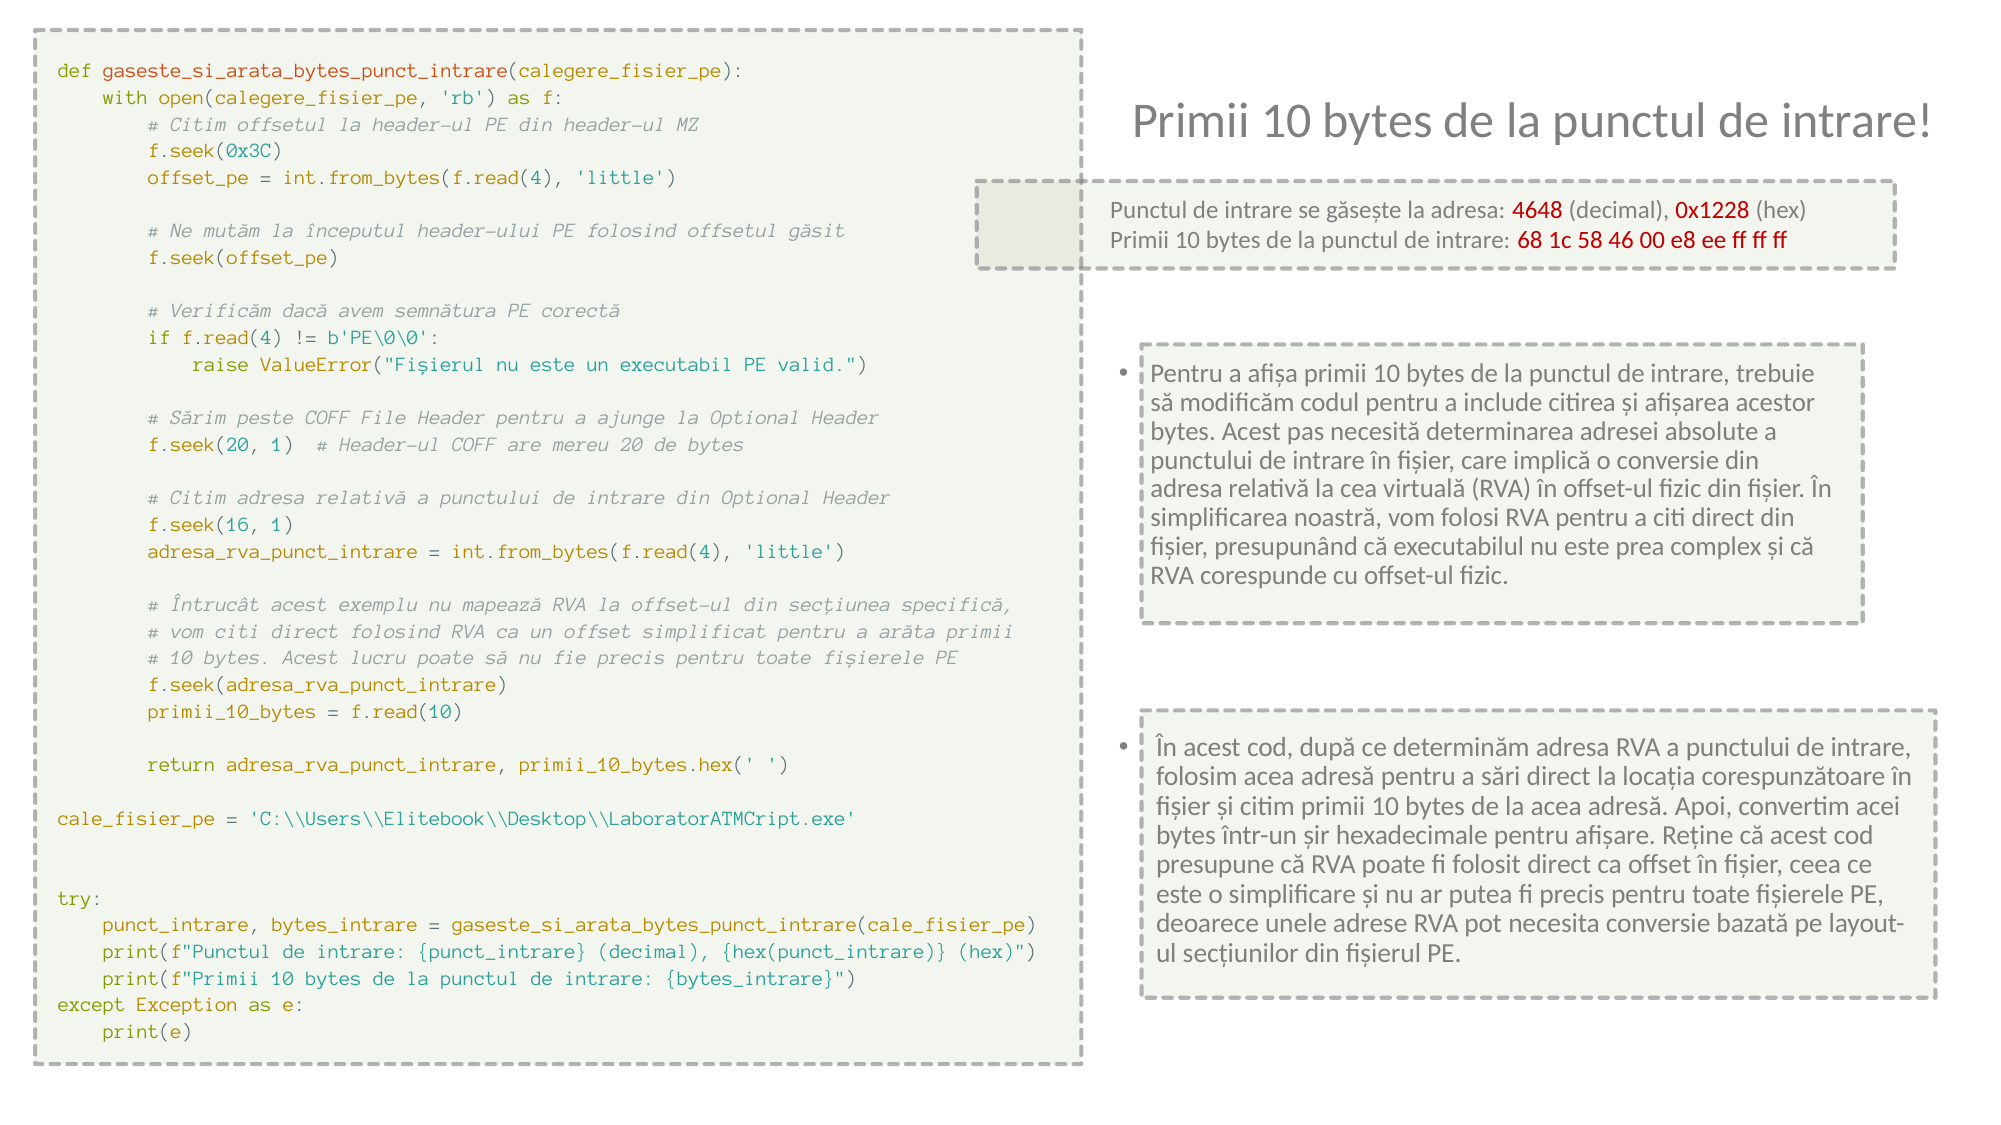

def gaseste_si_arata_bytes_punct_intrare(calegere_fisier_pe):
    with open(calegere_fisier_pe, 'rb') as f:
        # Citim offsetul la header-ul PE din header-ul MZ
        f.seek(0x3C)
        offset_pe = int.from_bytes(f.read(4), 'little')

        # Ne mutăm la începutul header-ului PE folosind offsetul găsit
        f.seek(offset_pe)

        # Verificăm dacă avem semnătura PE corectă
        if f.read(4) != b'PE\0\0':
            raise ValueError("Fișierul nu este un executabil PE valid.")

        # Sărim peste COFF File Header pentru a ajunge la Optional Header
        f.seek(20, 1)  # Header-ul COFF are mereu 20 de bytes

        # Citim adresa relativă a punctului de intrare din Optional Header
        f.seek(16, 1)
        adresa_rva_punct_intrare = int.from_bytes(f.read(4), 'little')

        # Întrucât acest exemplu nu mapează RVA la offset-ul din secțiunea specifică,
        # vom citi direct folosind RVA ca un offset simplificat pentru a arăta primii
        # 10 bytes. Acest lucru poate să nu fie precis pentru toate fișierele PE
        f.seek(adresa_rva_punct_intrare)
        primii_10_bytes = f.read(10)

        return adresa_rva_punct_intrare, primii_10_bytes.hex(' ')

cale_fisier_pe = 'C:\\Users\\Elitebook\\Desktop\\LaboratorATMCript.exe'

try:
    punct_intrare, bytes_intrare = gaseste_si_arata_bytes_punct_intrare(cale_fisier_pe)
    print(f"Punctul de intrare: {punct_intrare} (decimal), {hex(punct_intrare)} (hex)")
    print(f"Primii 10 bytes de la punctul de intrare: {bytes_intrare}")
except Exception as e:
    print(e)
# Primii 10 bytes de la punctul de intrare!

Punctul de intrare se găsește la adresa: 4648 (decimal), 0x1228 (hex)
Primii 10 bytes de la punctul de intrare: 68 1c 58 46 00 e8 ee ff ff ff

Pentru a afișa primii 10 bytes de la punctul de intrare, trebuie să modificăm codul pentru a include citirea și afișarea acestor bytes. Acest pas necesită determinarea adresei absolute a punctului de intrare în fișier, care implică o conversie din adresa relativă la cea virtuală (RVA) în offset-ul fizic din fișier. În simplificarea noastră, vom folosi RVA pentru a citi direct din fișier, presupunând că executabilul nu este prea complex și că RVA corespunde cu offset-ul fizic.

În acest cod, după ce determinăm adresa RVA a punctului de intrare, folosim acea adresă pentru a sări direct la locația corespunzătoare în fișier și citim primii 10 bytes de la acea adresă. Apoi, convertim acei bytes într-un șir hexadecimale pentru afișare. Reține că acest cod presupune că RVA poate fi folosit direct ca offset în fișier, ceea ce este o simplificare și nu ar putea fi precis pentru toate fișierele PE, deoarece unele adrese RVA pot necesita conversie bazată pe layout-ul secțiunilor din fișierul PE.